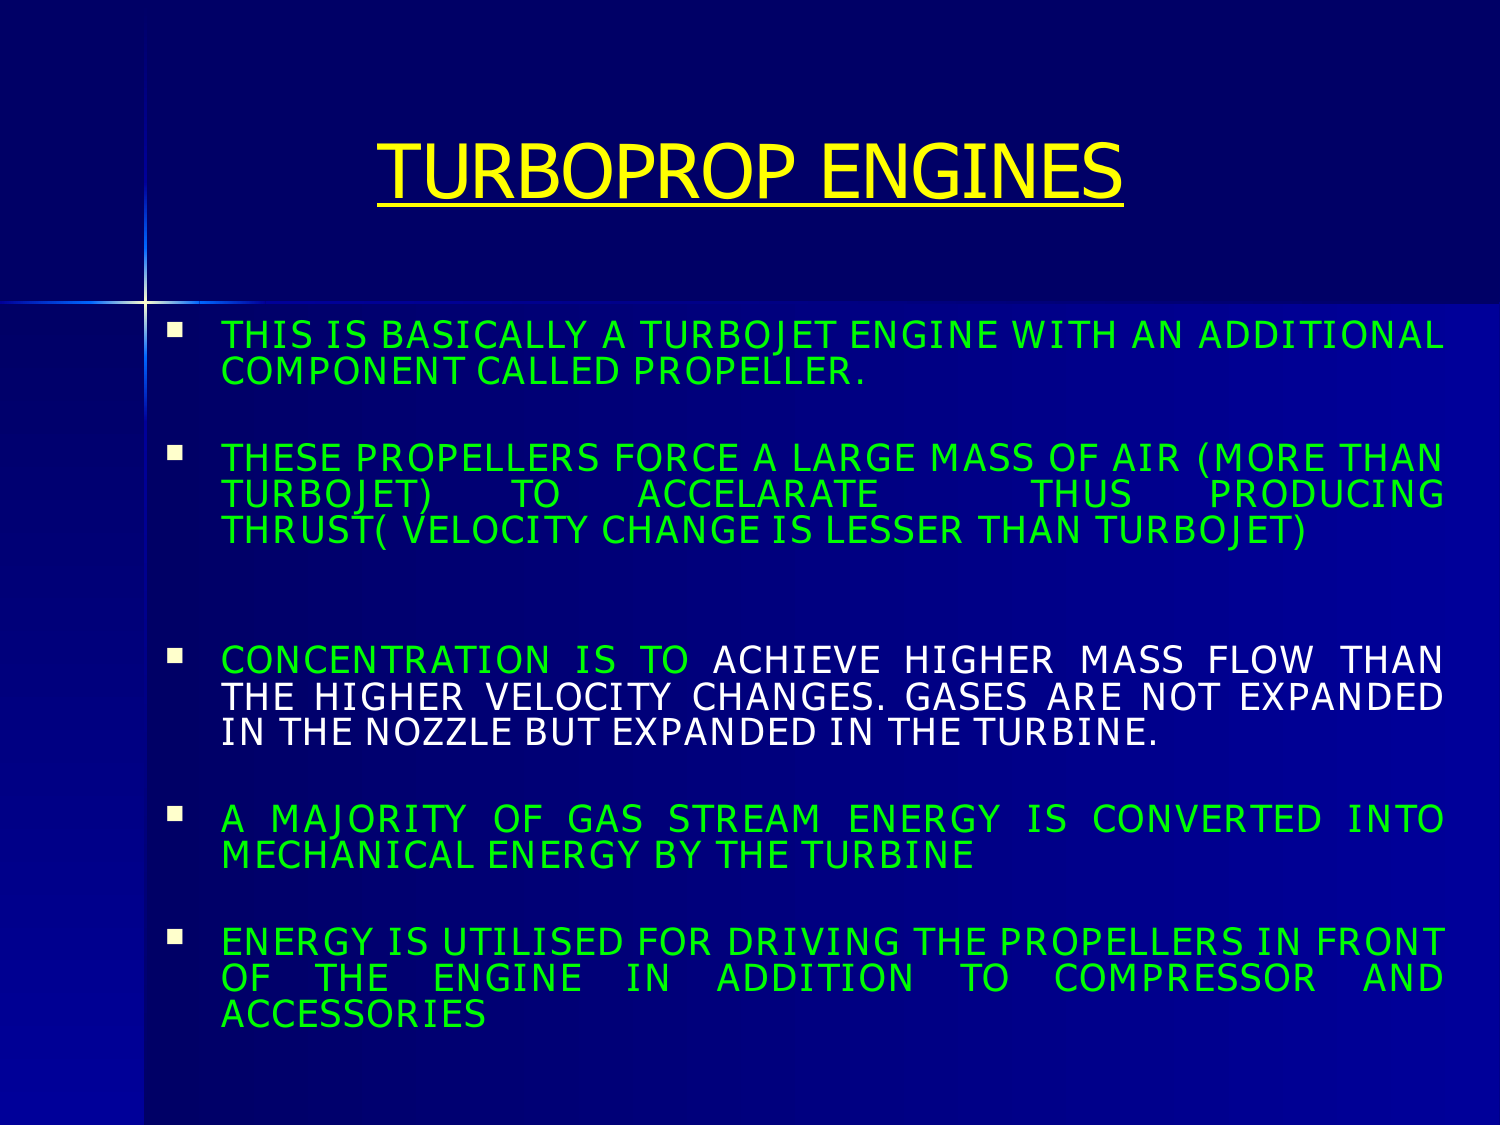

# TURBOPROP ENGINES
THIS IS BASICALLY A TURBOJET ENGINE WITH AN ADDITIONAL COMPONENT CALLED PROPELLER.

THESE PROPELLERS FORCE A LARGE MASS OF AIR (MORE THAN TURBOJET) TO ACCELARATE  THUS PRODUCING THRUST( VELOCITY CHANGE IS LESSER THAN TURBOJET)

CONCENTRATION IS TO ACHIEVE HIGHER MASS FLOW THAN THE HIGHER VELOCITY CHANGES. GASES ARE NOT EXPANDED IN THE NOZZLE BUT EXPANDED IN THE TURBINE.

A MAJORITY OF GAS STREAM ENERGY IS CONVERTED INTO MECHANICAL ENERGY BY THE TURBINE

ENERGY IS UTILISED FOR DRIVING THE PROPELLERS IN FRONT OF THE ENGINE IN ADDITION TO COMPRESSOR AND ACCESSORIES